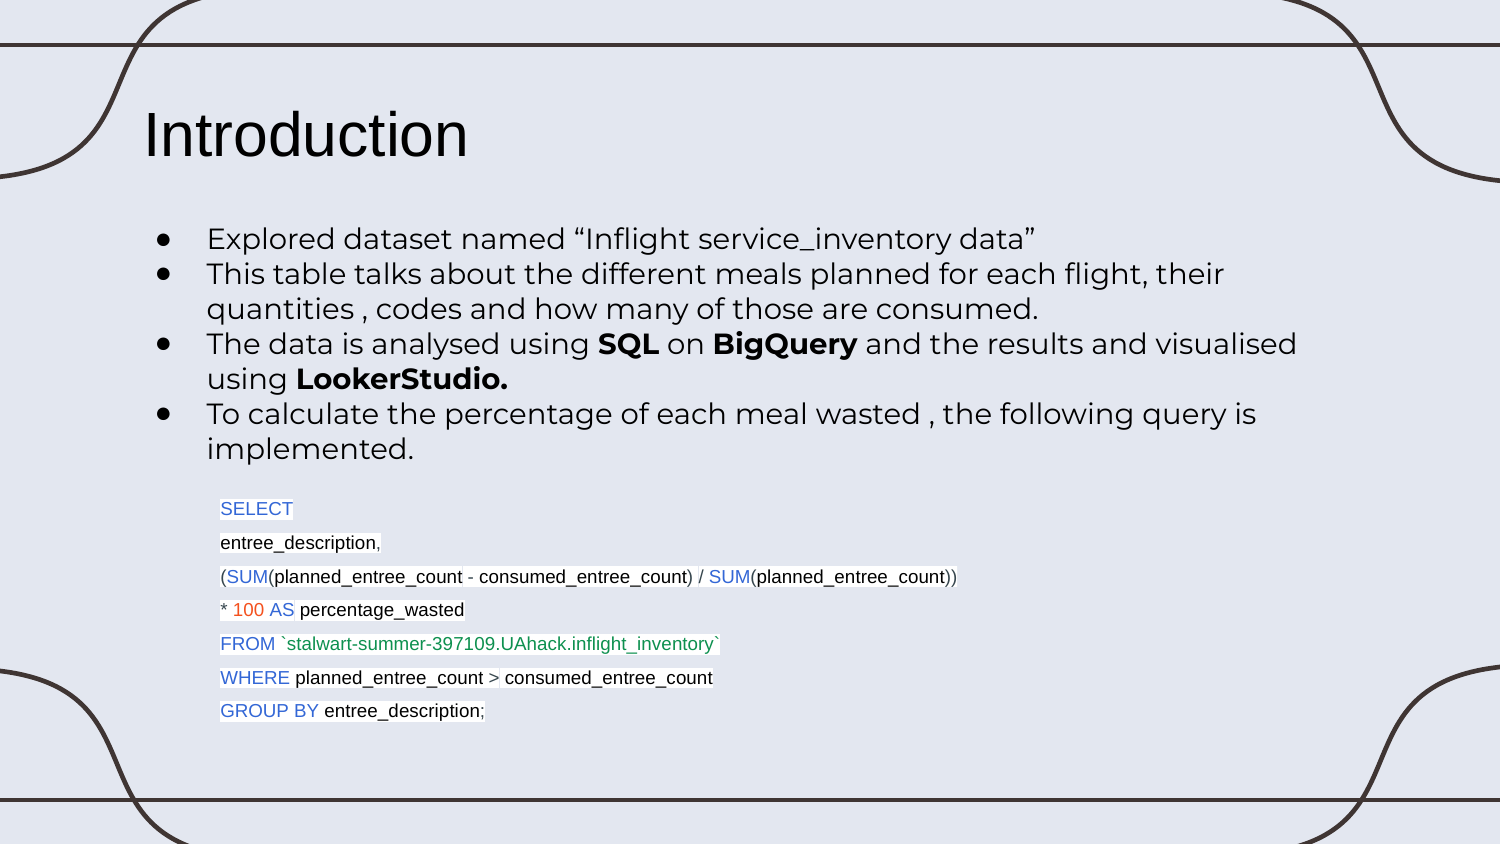

# Introduction
Explored dataset named “Inflight service_inventory data”
This table talks about the different meals planned for each flight, their quantities , codes and how many of those are consumed.
The data is analysed using SQL on BigQuery and the results and visualised using LookerStudio.
To calculate the percentage of each meal wasted , the following query is implemented.
SELECT
entree_description,
(SUM(planned_entree_count - consumed_entree_count) / SUM(planned_entree_count)) * 100 AS percentage_wasted
FROM `stalwart-summer-397109.UAhack.inflight_inventory`
WHERE planned_entree_count > consumed_entree_count
GROUP BY entree_description;